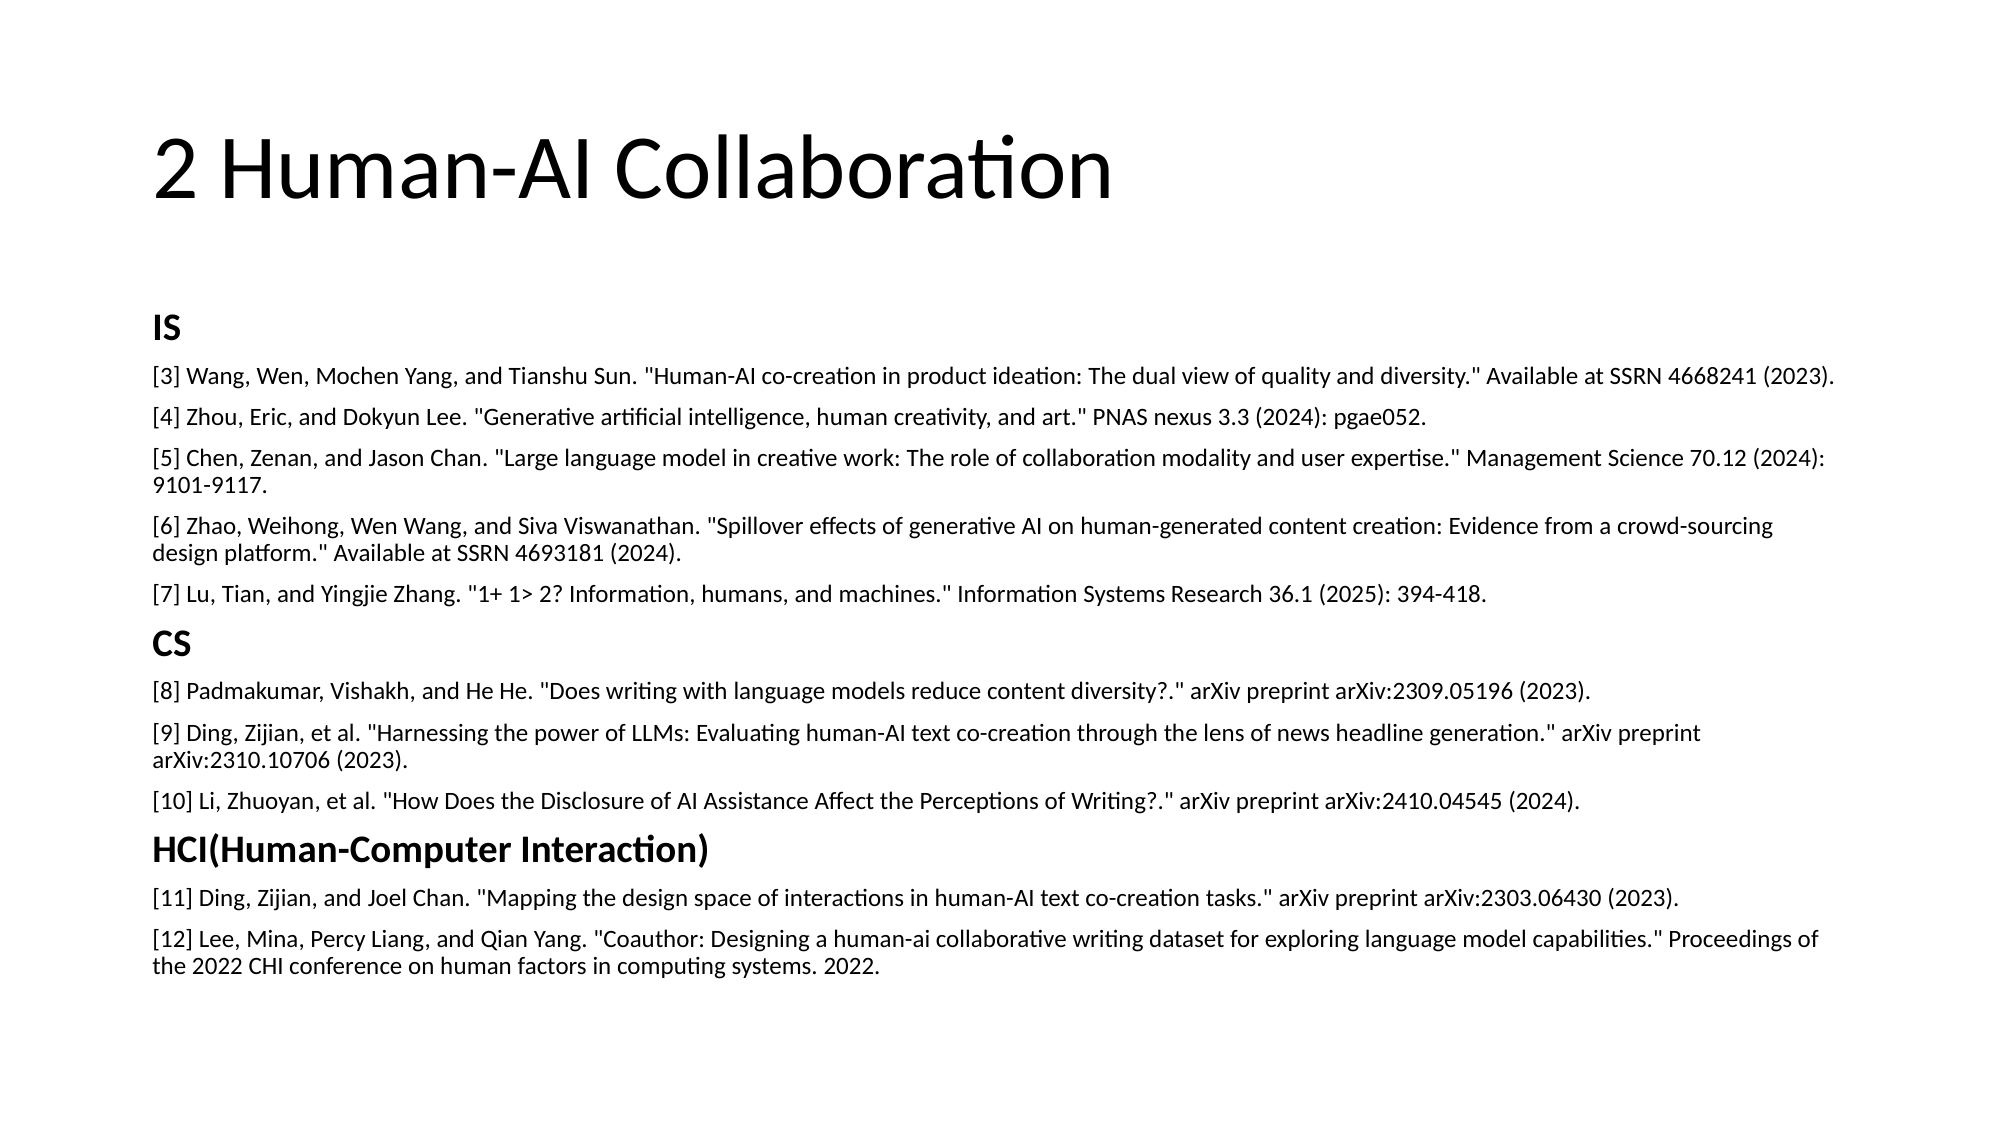

# 2 Human-AI Collaboration
IS
[3] Wang, Wen, Mochen Yang, and Tianshu Sun. "Human-AI co-creation in product ideation: The dual view of quality and diversity." Available at SSRN 4668241 (2023).
[4] Zhou, Eric, and Dokyun Lee. "Generative artificial intelligence, human creativity, and art." PNAS nexus 3.3 (2024): pgae052.
[5] Chen, Zenan, and Jason Chan. "Large language model in creative work: The role of collaboration modality and user expertise." Management Science 70.12 (2024): 9101-9117.
[6] Zhao, Weihong, Wen Wang, and Siva Viswanathan. "Spillover effects of generative AI on human-generated content creation: Evidence from a crowd-sourcing design platform." Available at SSRN 4693181 (2024).
[7] Lu, Tian, and Yingjie Zhang. "1+ 1> 2? Information, humans, and machines." Information Systems Research 36.1 (2025): 394-418.
CS
[8] Padmakumar, Vishakh, and He He. "Does writing with language models reduce content diversity?." arXiv preprint arXiv:2309.05196 (2023).
[9] Ding, Zijian, et al. "Harnessing the power of LLMs: Evaluating human-AI text co-creation through the lens of news headline generation." arXiv preprint arXiv:2310.10706 (2023).
[10] Li, Zhuoyan, et al. "How Does the Disclosure of AI Assistance Affect the Perceptions of Writing?." arXiv preprint arXiv:2410.04545 (2024).
HCI(Human-Computer Interaction)
[11] Ding, Zijian, and Joel Chan. "Mapping the design space of interactions in human-AI text co-creation tasks." arXiv preprint arXiv:2303.06430 (2023).
[12] Lee, Mina, Percy Liang, and Qian Yang. "Coauthor: Designing a human-ai collaborative writing dataset for exploring language model capabilities." Proceedings of the 2022 CHI conference on human factors in computing systems. 2022.